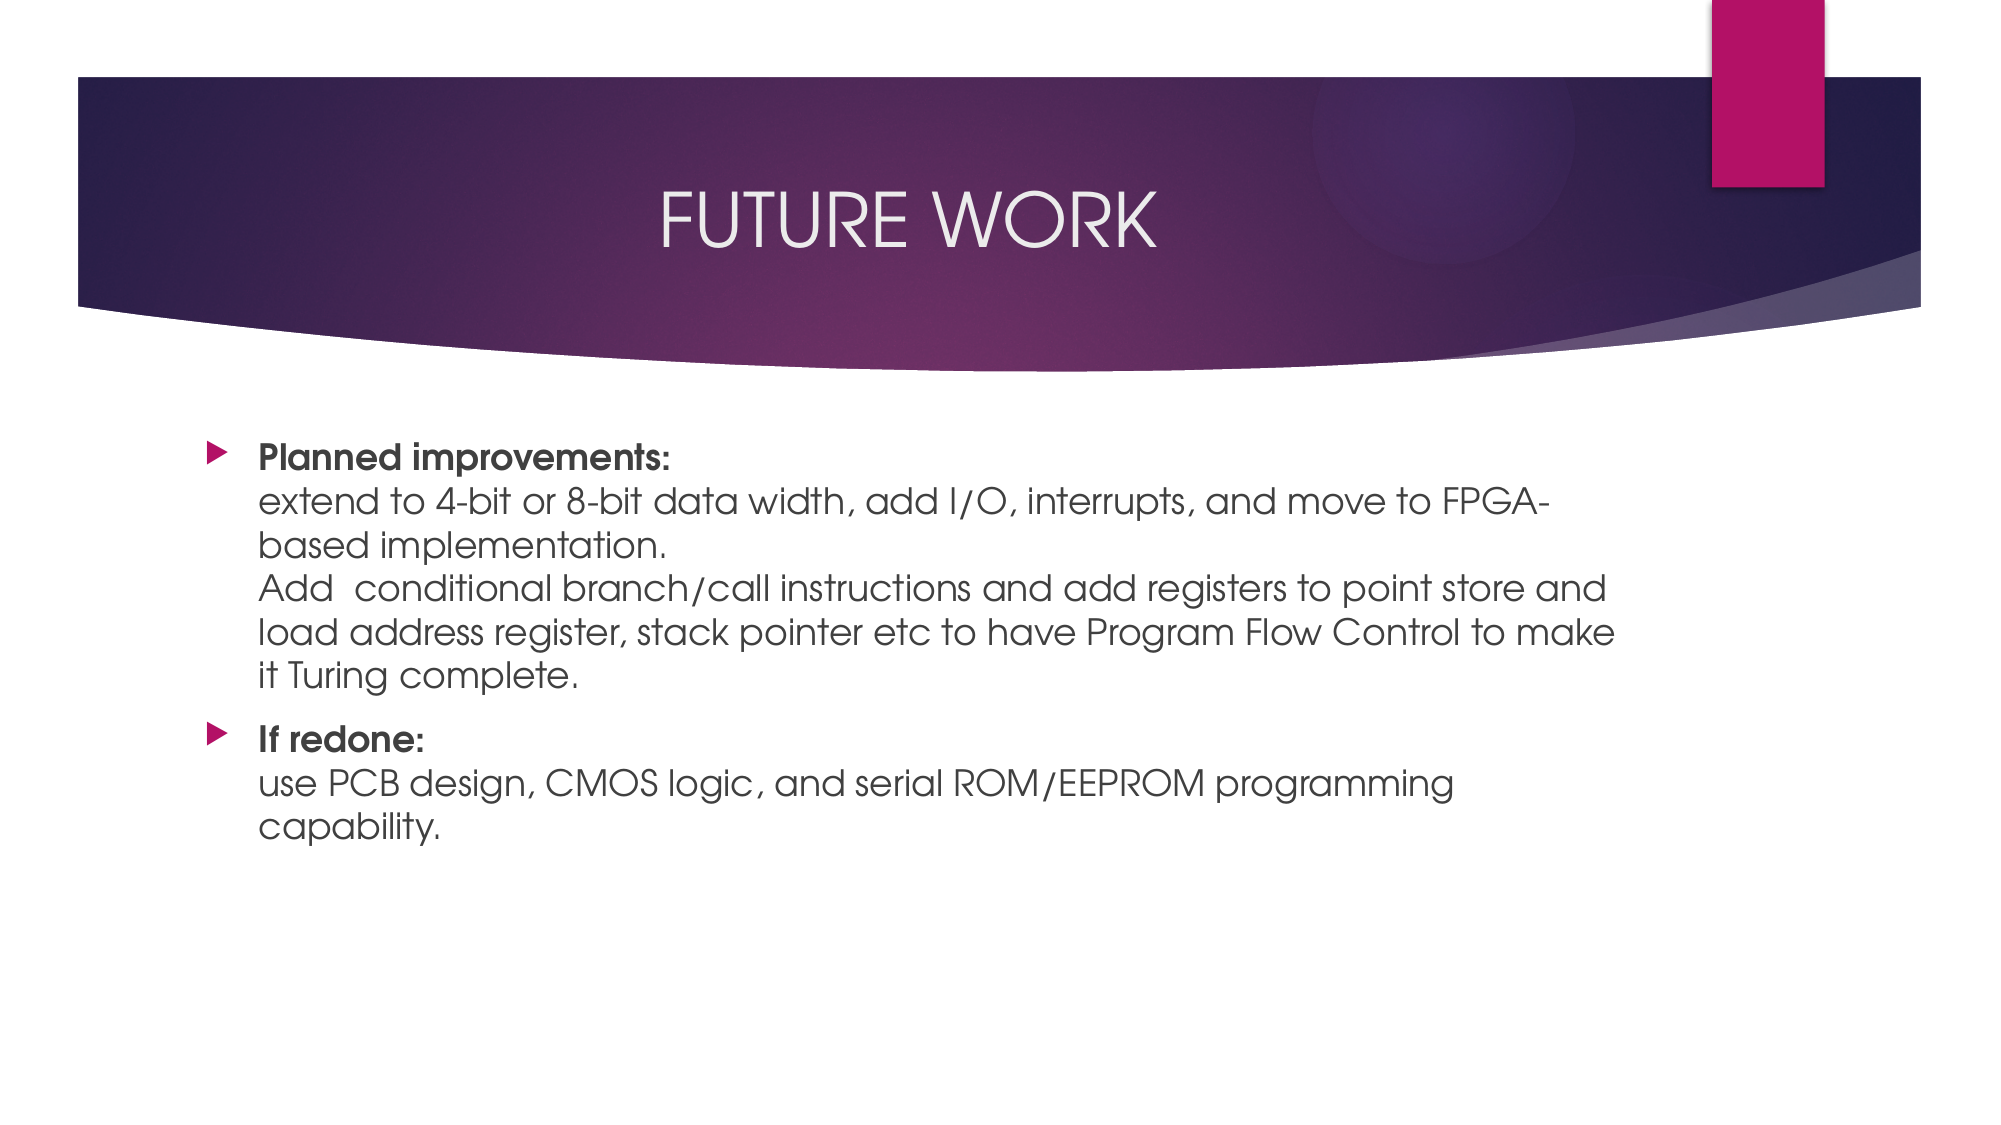

# FUTURE WORK
Planned improvements:
extend to 4-bit or 8-bit data width, add I/O, interrupts, and move to FPGA-based implementation.
Add  conditional branch/call instructions and add registers to point store and load address register, stack pointer etc to have Program Flow Control to make it Turing complete.
If redone:
use PCB design, CMOS logic, and serial ROM/EEPROM programming capability.